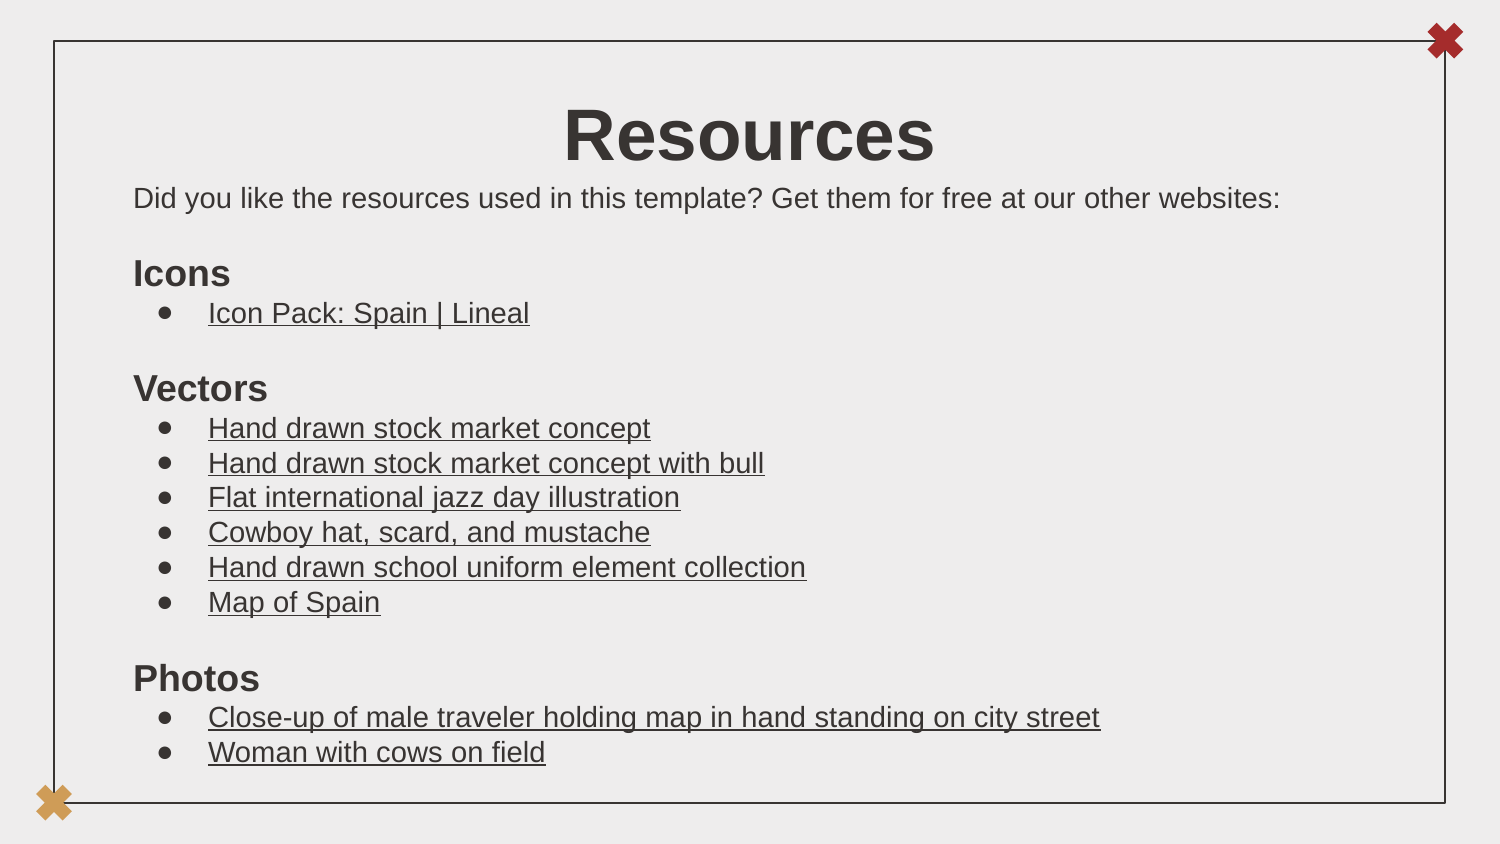

# Resources
Did you like the resources used in this template? Get them for free at our other websites:

Icons
Icon Pack: Spain | Lineal

Vectors
Hand drawn stock market concept
Hand drawn stock market concept with bull
Flat international jazz day illustration
Cowboy hat, scard, and mustache
Hand drawn school uniform element collection
Map of Spain

Photos
Close-up of male traveler holding map in hand standing on city street
Woman with cows on field